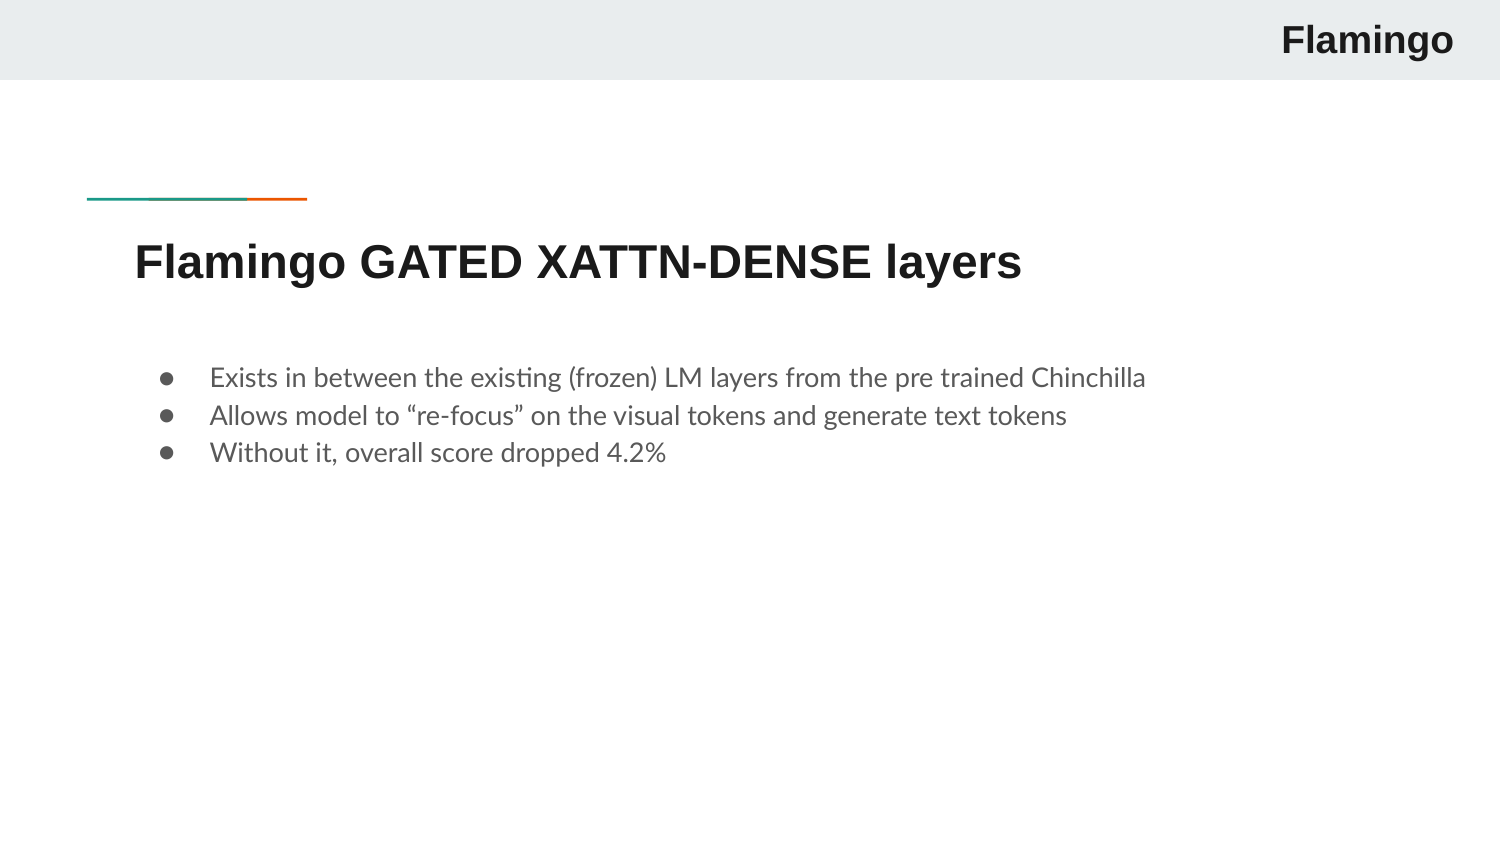

Flamingo

# Flamingo GATED XATTN-DENSE layers

Exists in between the existing (frozen) LM layers from the pre trained Chinchilla
Allows model to “re-focus” on the visual tokens and generate text tokens
Without it, overall score dropped 4.2%